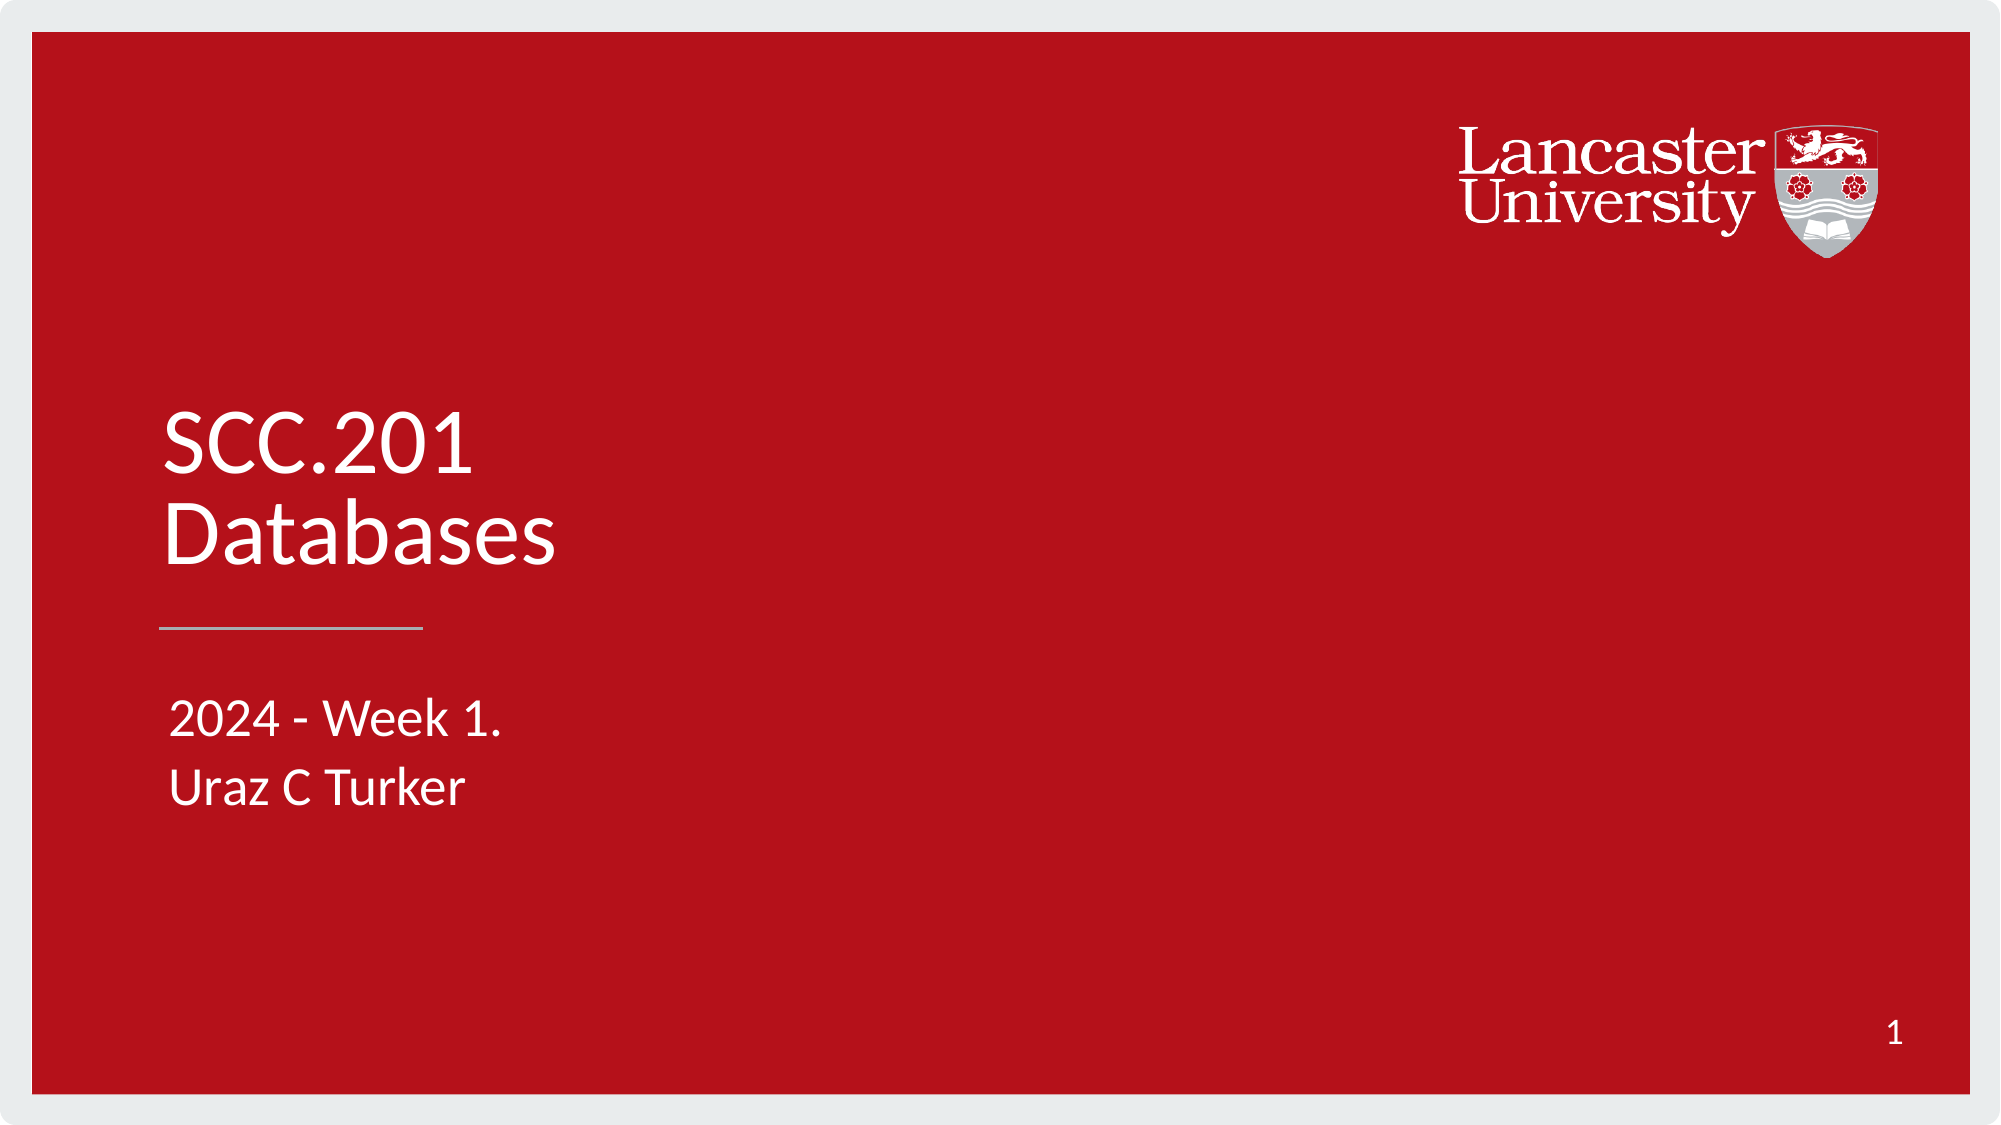

# SCC.201 Databases
2024 - Week 1.
Uraz C Turker
1